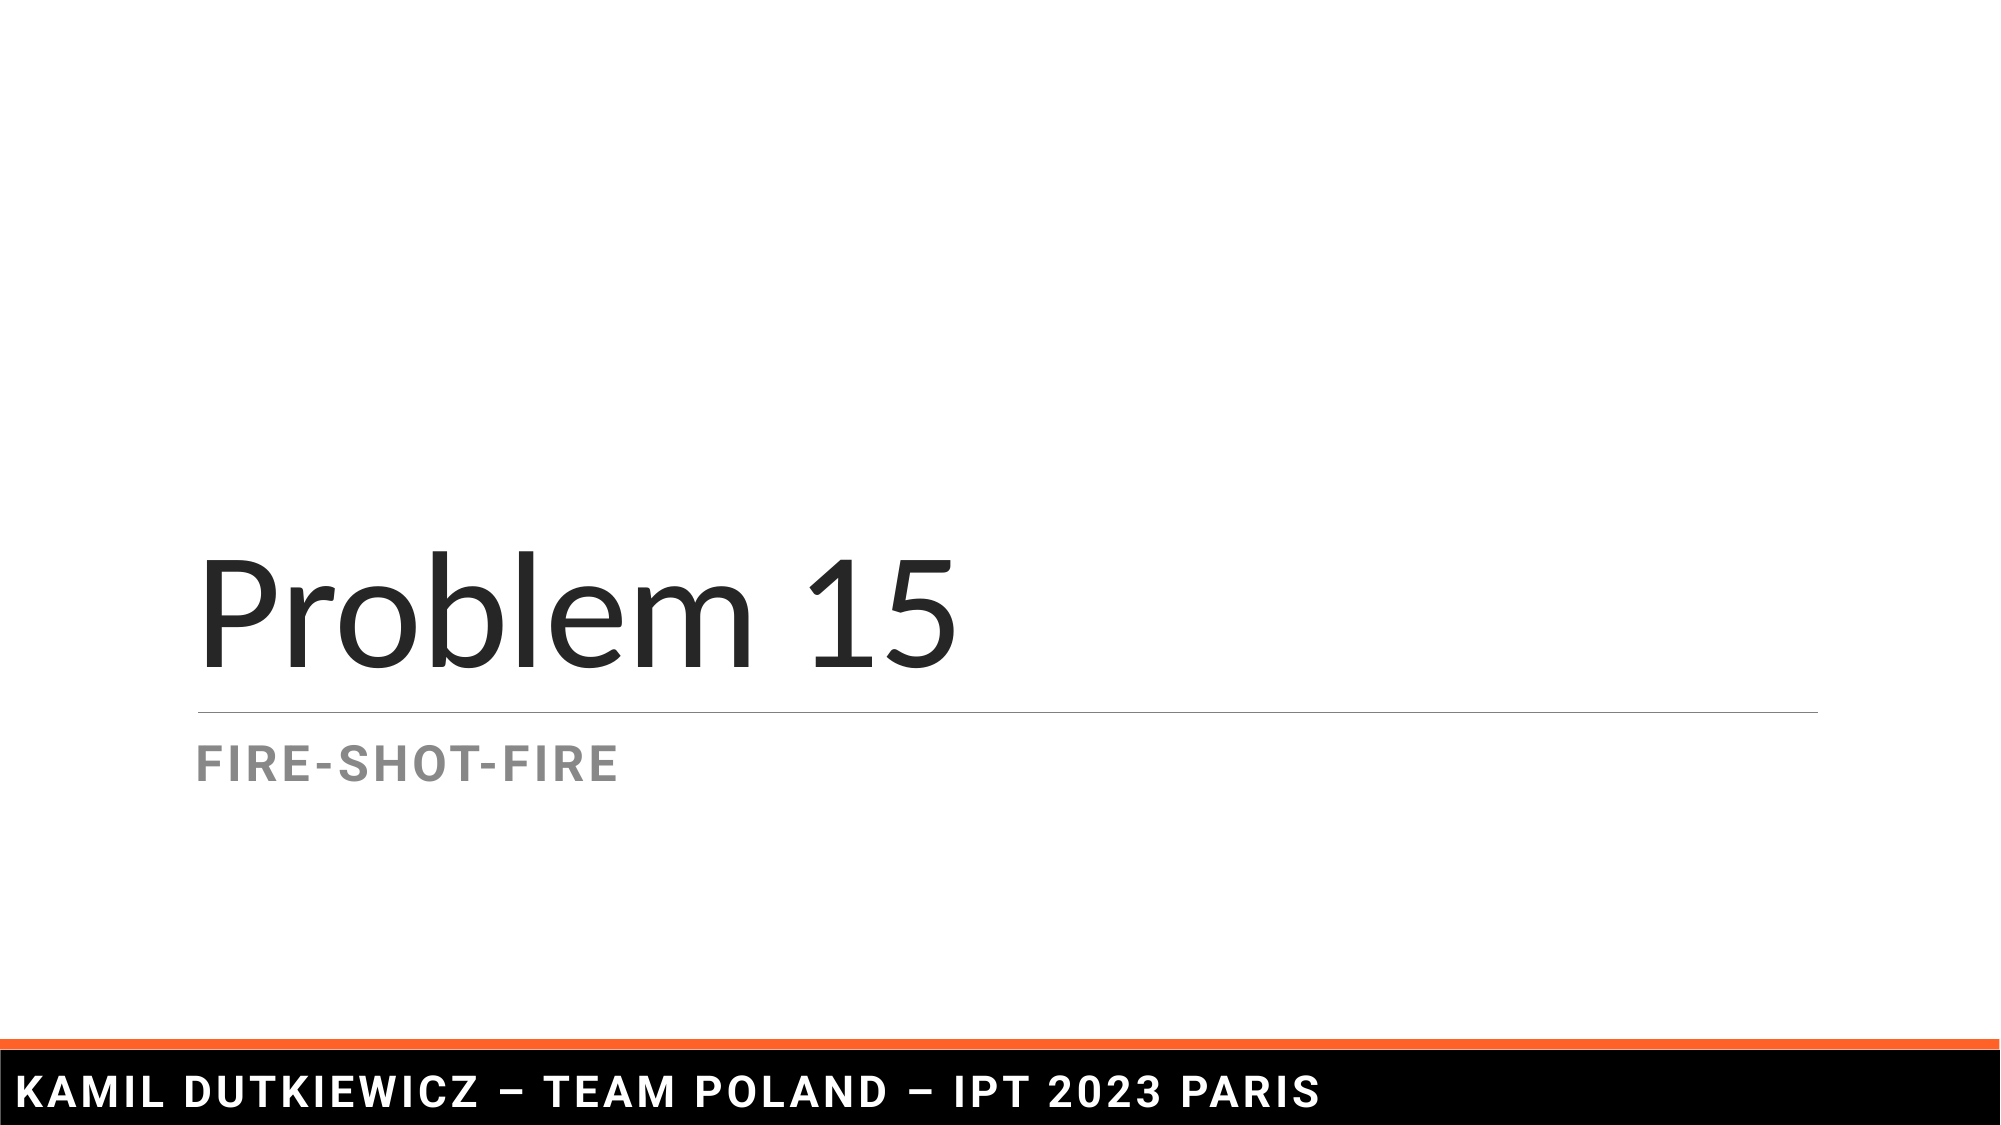

# Problem 15
FIRE-SHOT-FIRE
Kamil Dutkiewicz – Team Poland – IPT 2023 Paris